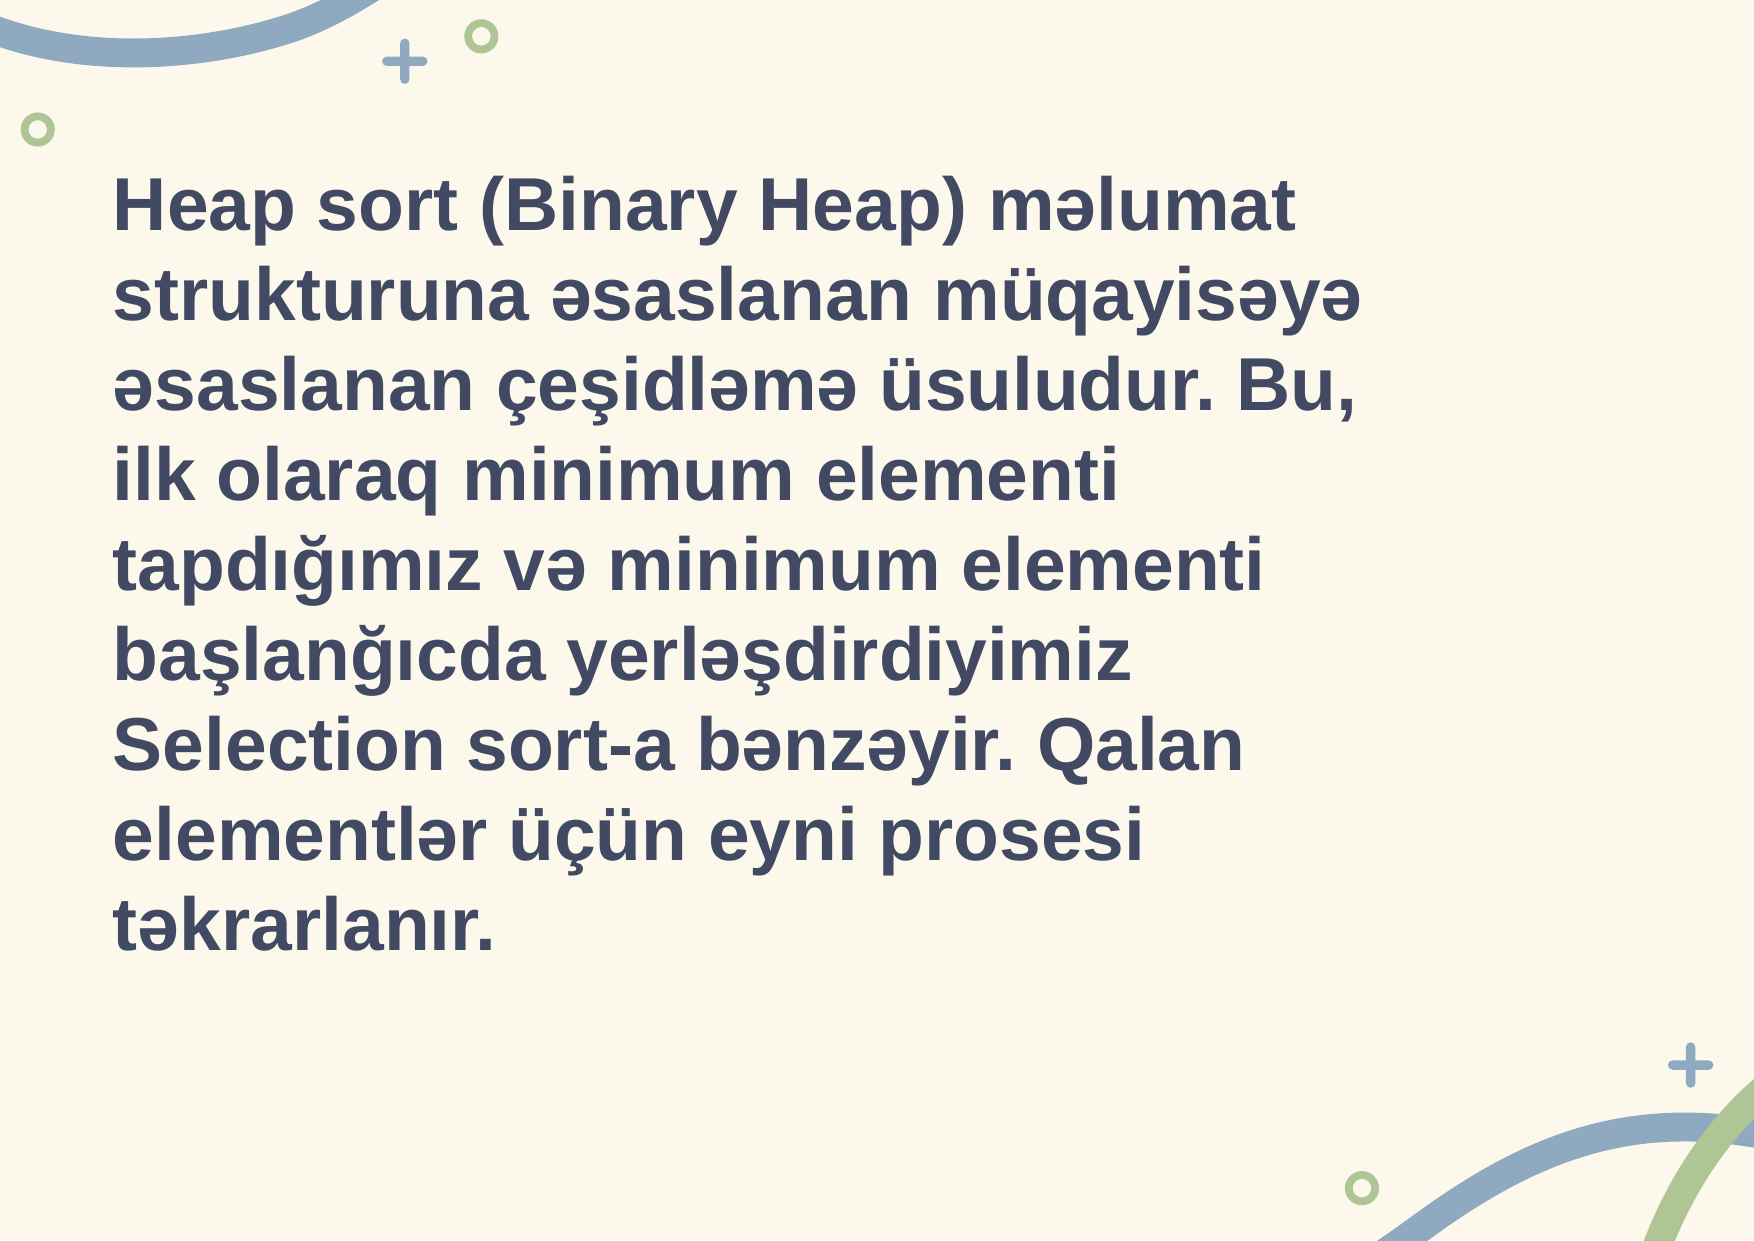

Heap sort (Binary Heap) məlumat strukturuna əsaslanan müqayisəyə əsaslanan çeşidləmə üsuludur. Bu, ilk olaraq minimum elementi tapdığımız və minimum elementi başlanğıcda yerləşdirdiyimiz Selection sort-a bənzəyir. Qalan elementlər üçün eyni prosesi təkrarlanır.